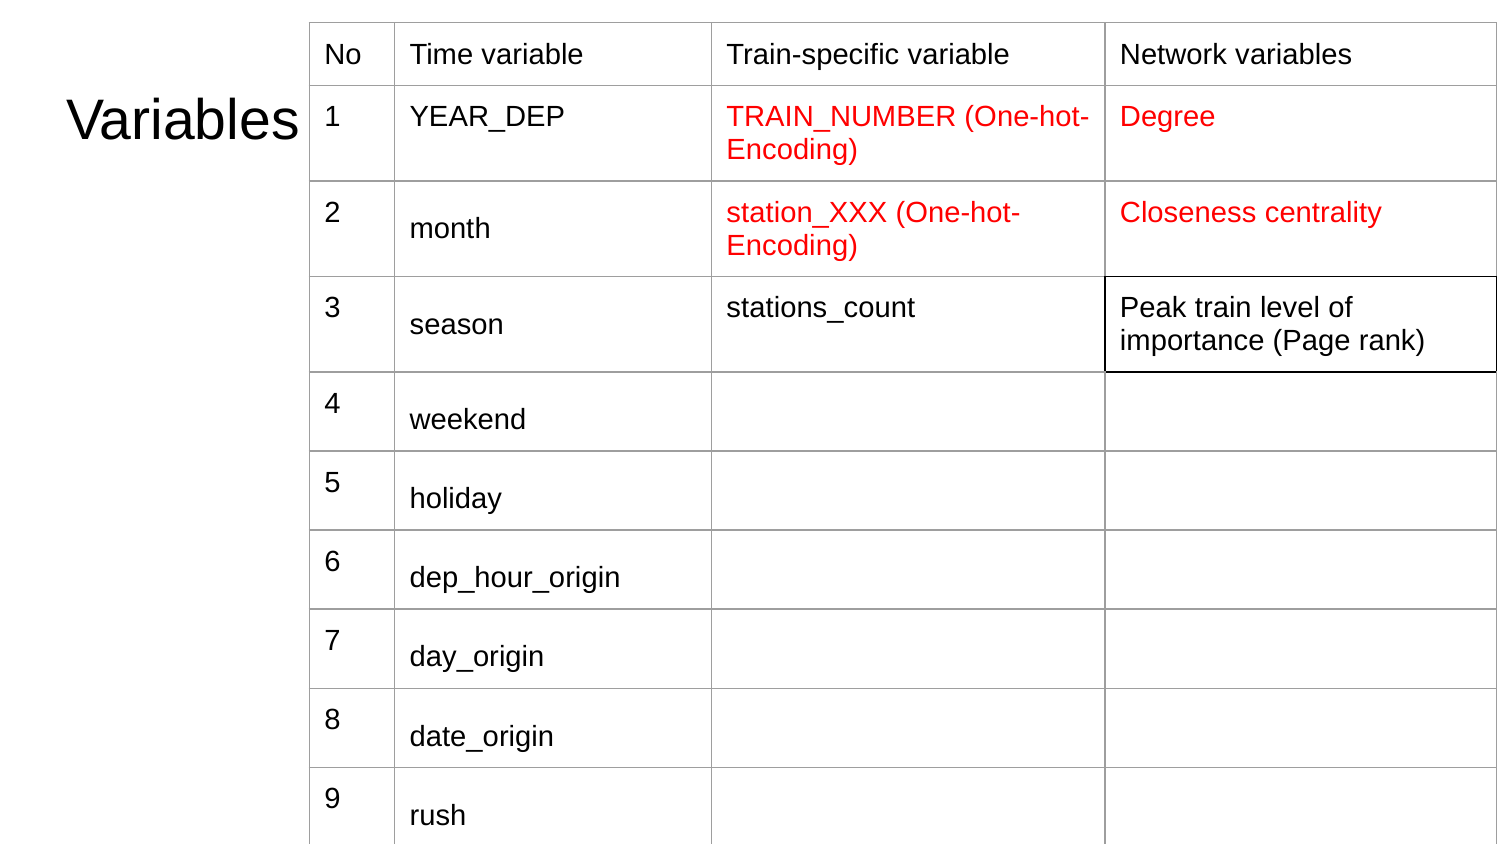

| No | Time variable | Train-specific variable | Network variables |
| --- | --- | --- | --- |
| 1 | YEAR\_DEP | TRAIN\_NUMBER (One-hot-Encoding) | Degree |
| 2 | month | station\_XXX (One-hot-Encoding) | Closeness centrality |
| 3 | season | stations\_count | Peak train level of importance (Page rank) |
| 4 | weekend |  |  |
| 5 | holiday |  |  |
| 6 | dep\_hour\_origin |  |  |
| 7 | ​​day\_origin |  |  |
| 8 | date\_origin |  |  |
| 9 | rush |  |  |
# Variables